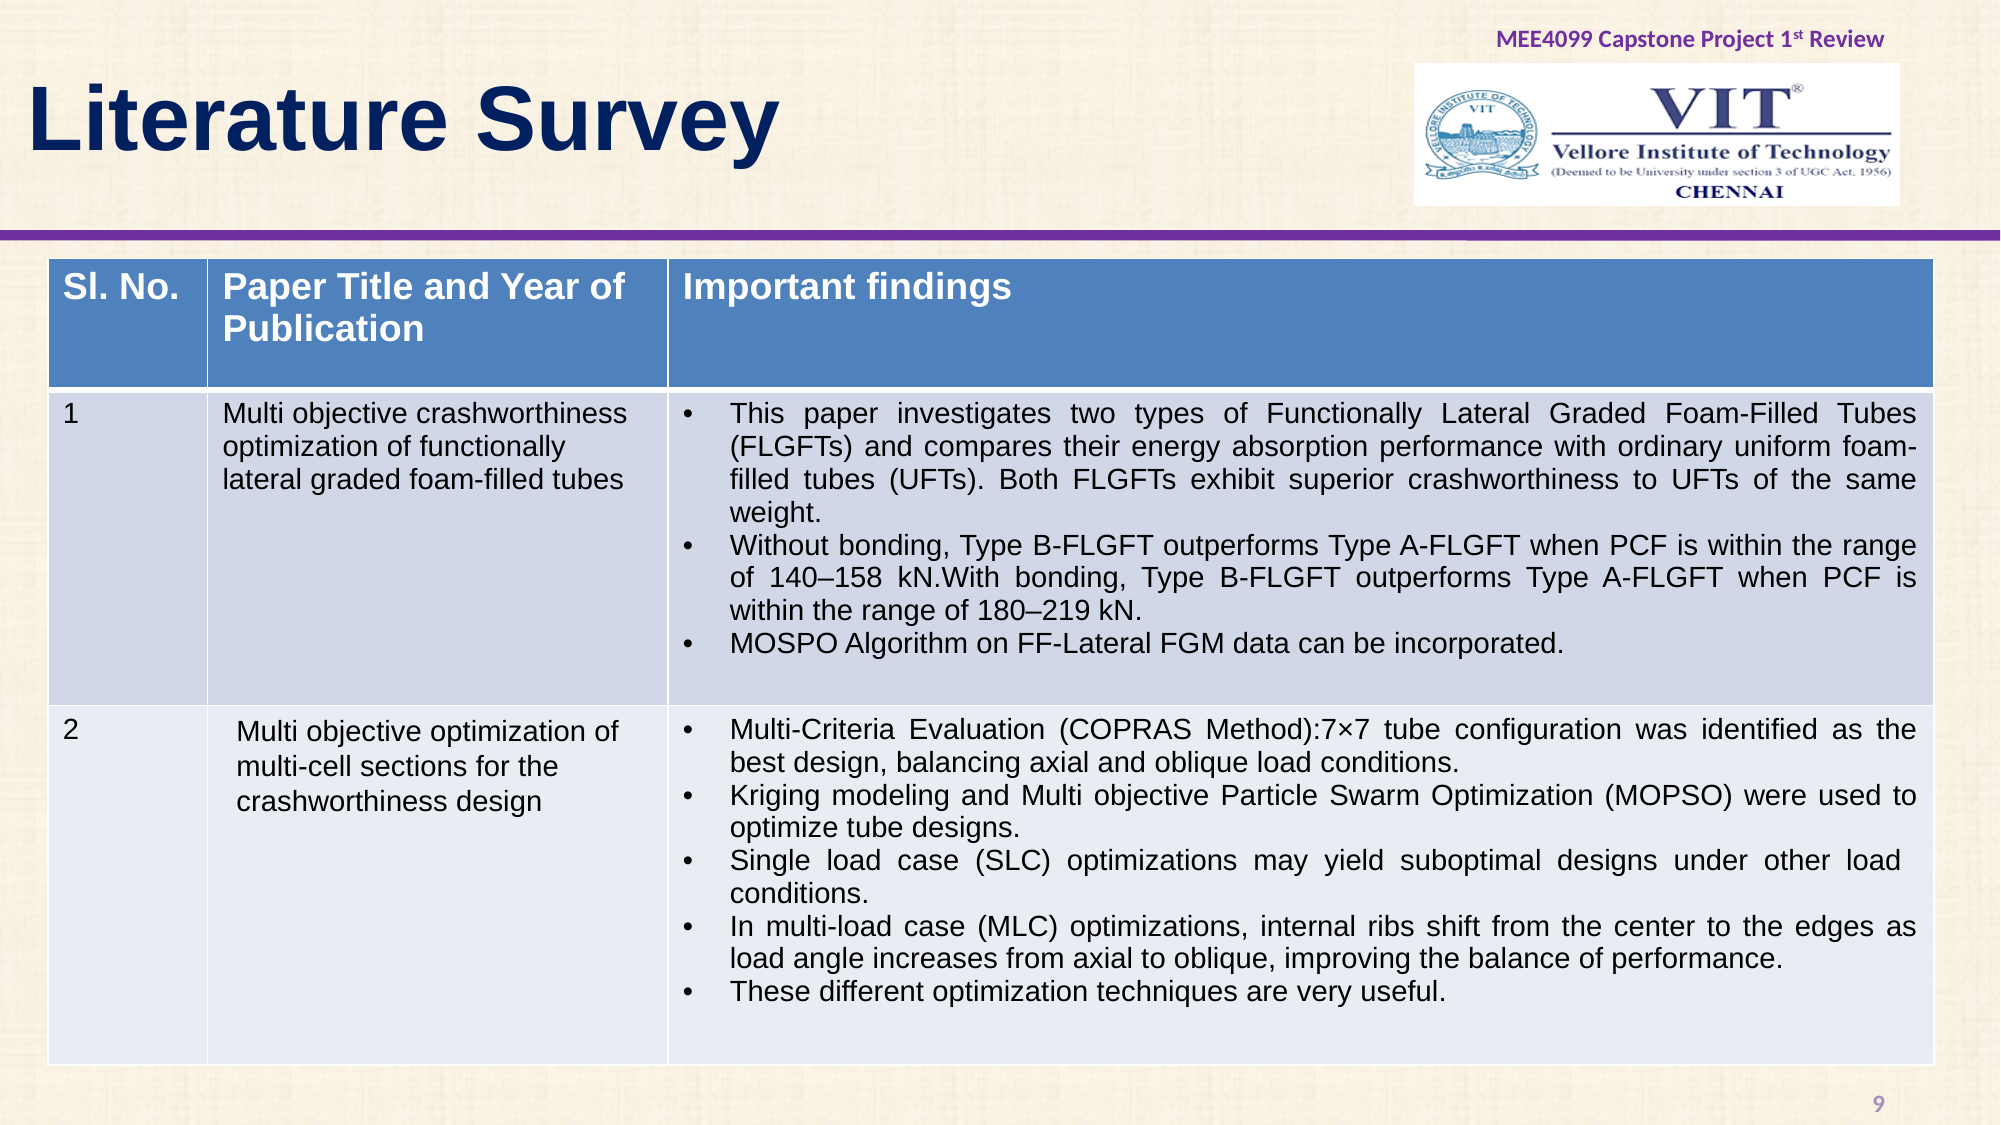

Literature Survey
| Sl. No. | Paper Title and Year of Publication | Important findings |
| --- | --- | --- |
| 1 | Multi objective crashworthiness optimization of functionally lateral graded foam-filled tubes | This paper investigates two types of Functionally Lateral Graded Foam-Filled Tubes (FLGFTs) and compares their energy absorption performance with ordinary uniform foam-filled tubes (UFTs). Both FLGFTs exhibit superior crashworthiness to UFTs of the same weight. Without bonding, Type B-FLGFT outperforms Type A-FLGFT when PCF is within the range of 140–158 kN.With bonding, Type B-FLGFT outperforms Type A-FLGFT when PCF is within the range of 180–219 kN. MOSPO Algorithm on FF-Lateral FGM data can be incorporated. |
| 2 | Multi objective optimization of multi-cell sections for the crashworthiness design | Multi-Criteria Evaluation (COPRAS Method):7×7 tube configuration was identified as the best design, balancing axial and oblique load conditions. Kriging modeling and Multi objective Particle Swarm Optimization (MOPSO) were used to optimize tube designs. Single load case (SLC) optimizations may yield suboptimal designs under other load conditions. In multi-load case (MLC) optimizations, internal ribs shift from the center to the edges as load angle increases from axial to oblique, improving the balance of performance. These different optimization techniques are very useful. |
9